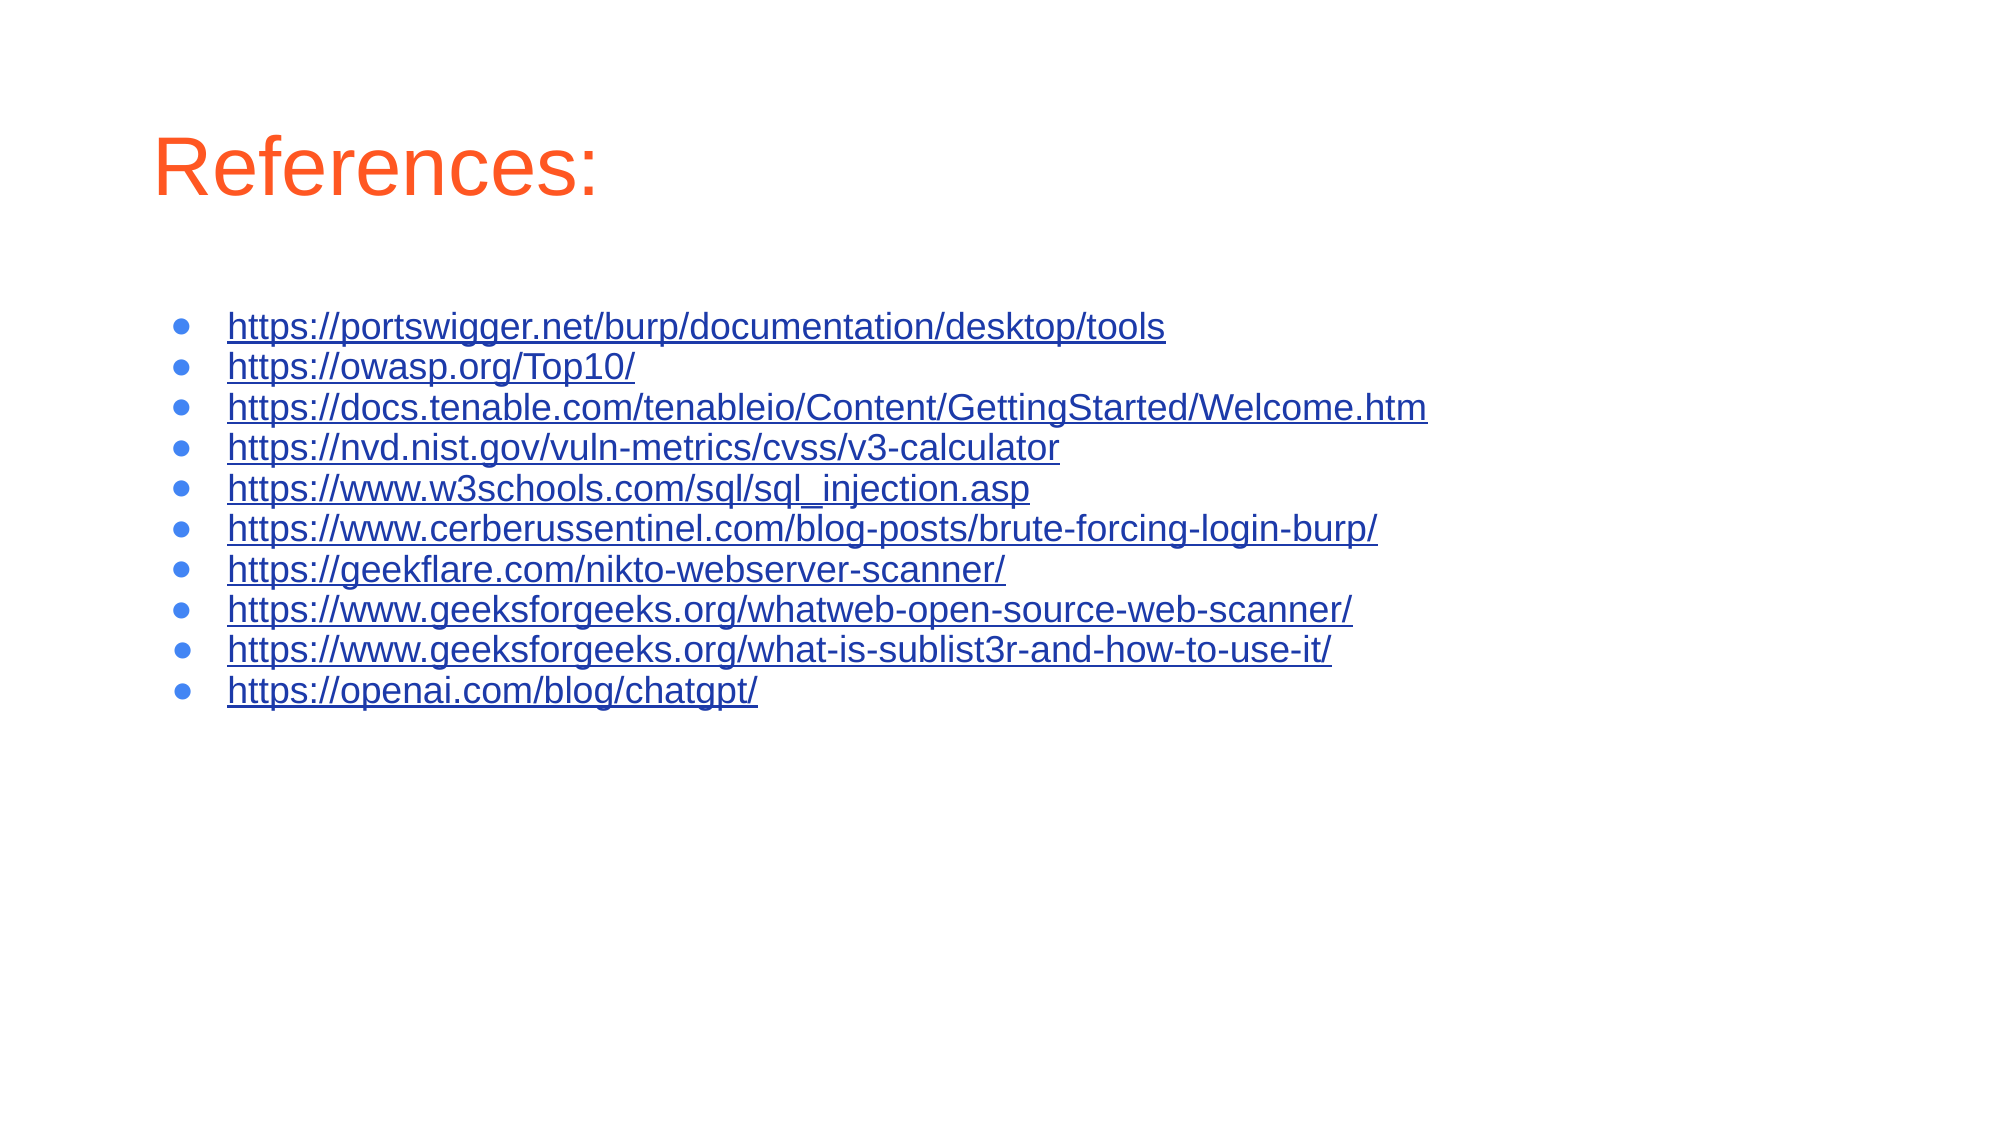

# References:
https://portswigger.net/burp/documentation/desktop/tools
https://owasp.org/Top10/
https://docs.tenable.com/tenableio/Content/GettingStarted/Welcome.htm
https://nvd.nist.gov/vuln-metrics/cvss/v3-calculator
https://www.w3schools.com/sql/sql_injection.asp
https://www.cerberussentinel.com/blog-posts/brute-forcing-login-burp/
https://geekflare.com/nikto-webserver-scanner/
https://www.geeksforgeeks.org/whatweb-open-source-web-scanner/
https://www.geeksforgeeks.org/what-is-sublist3r-and-how-to-use-it/
https://openai.com/blog/chatgpt/